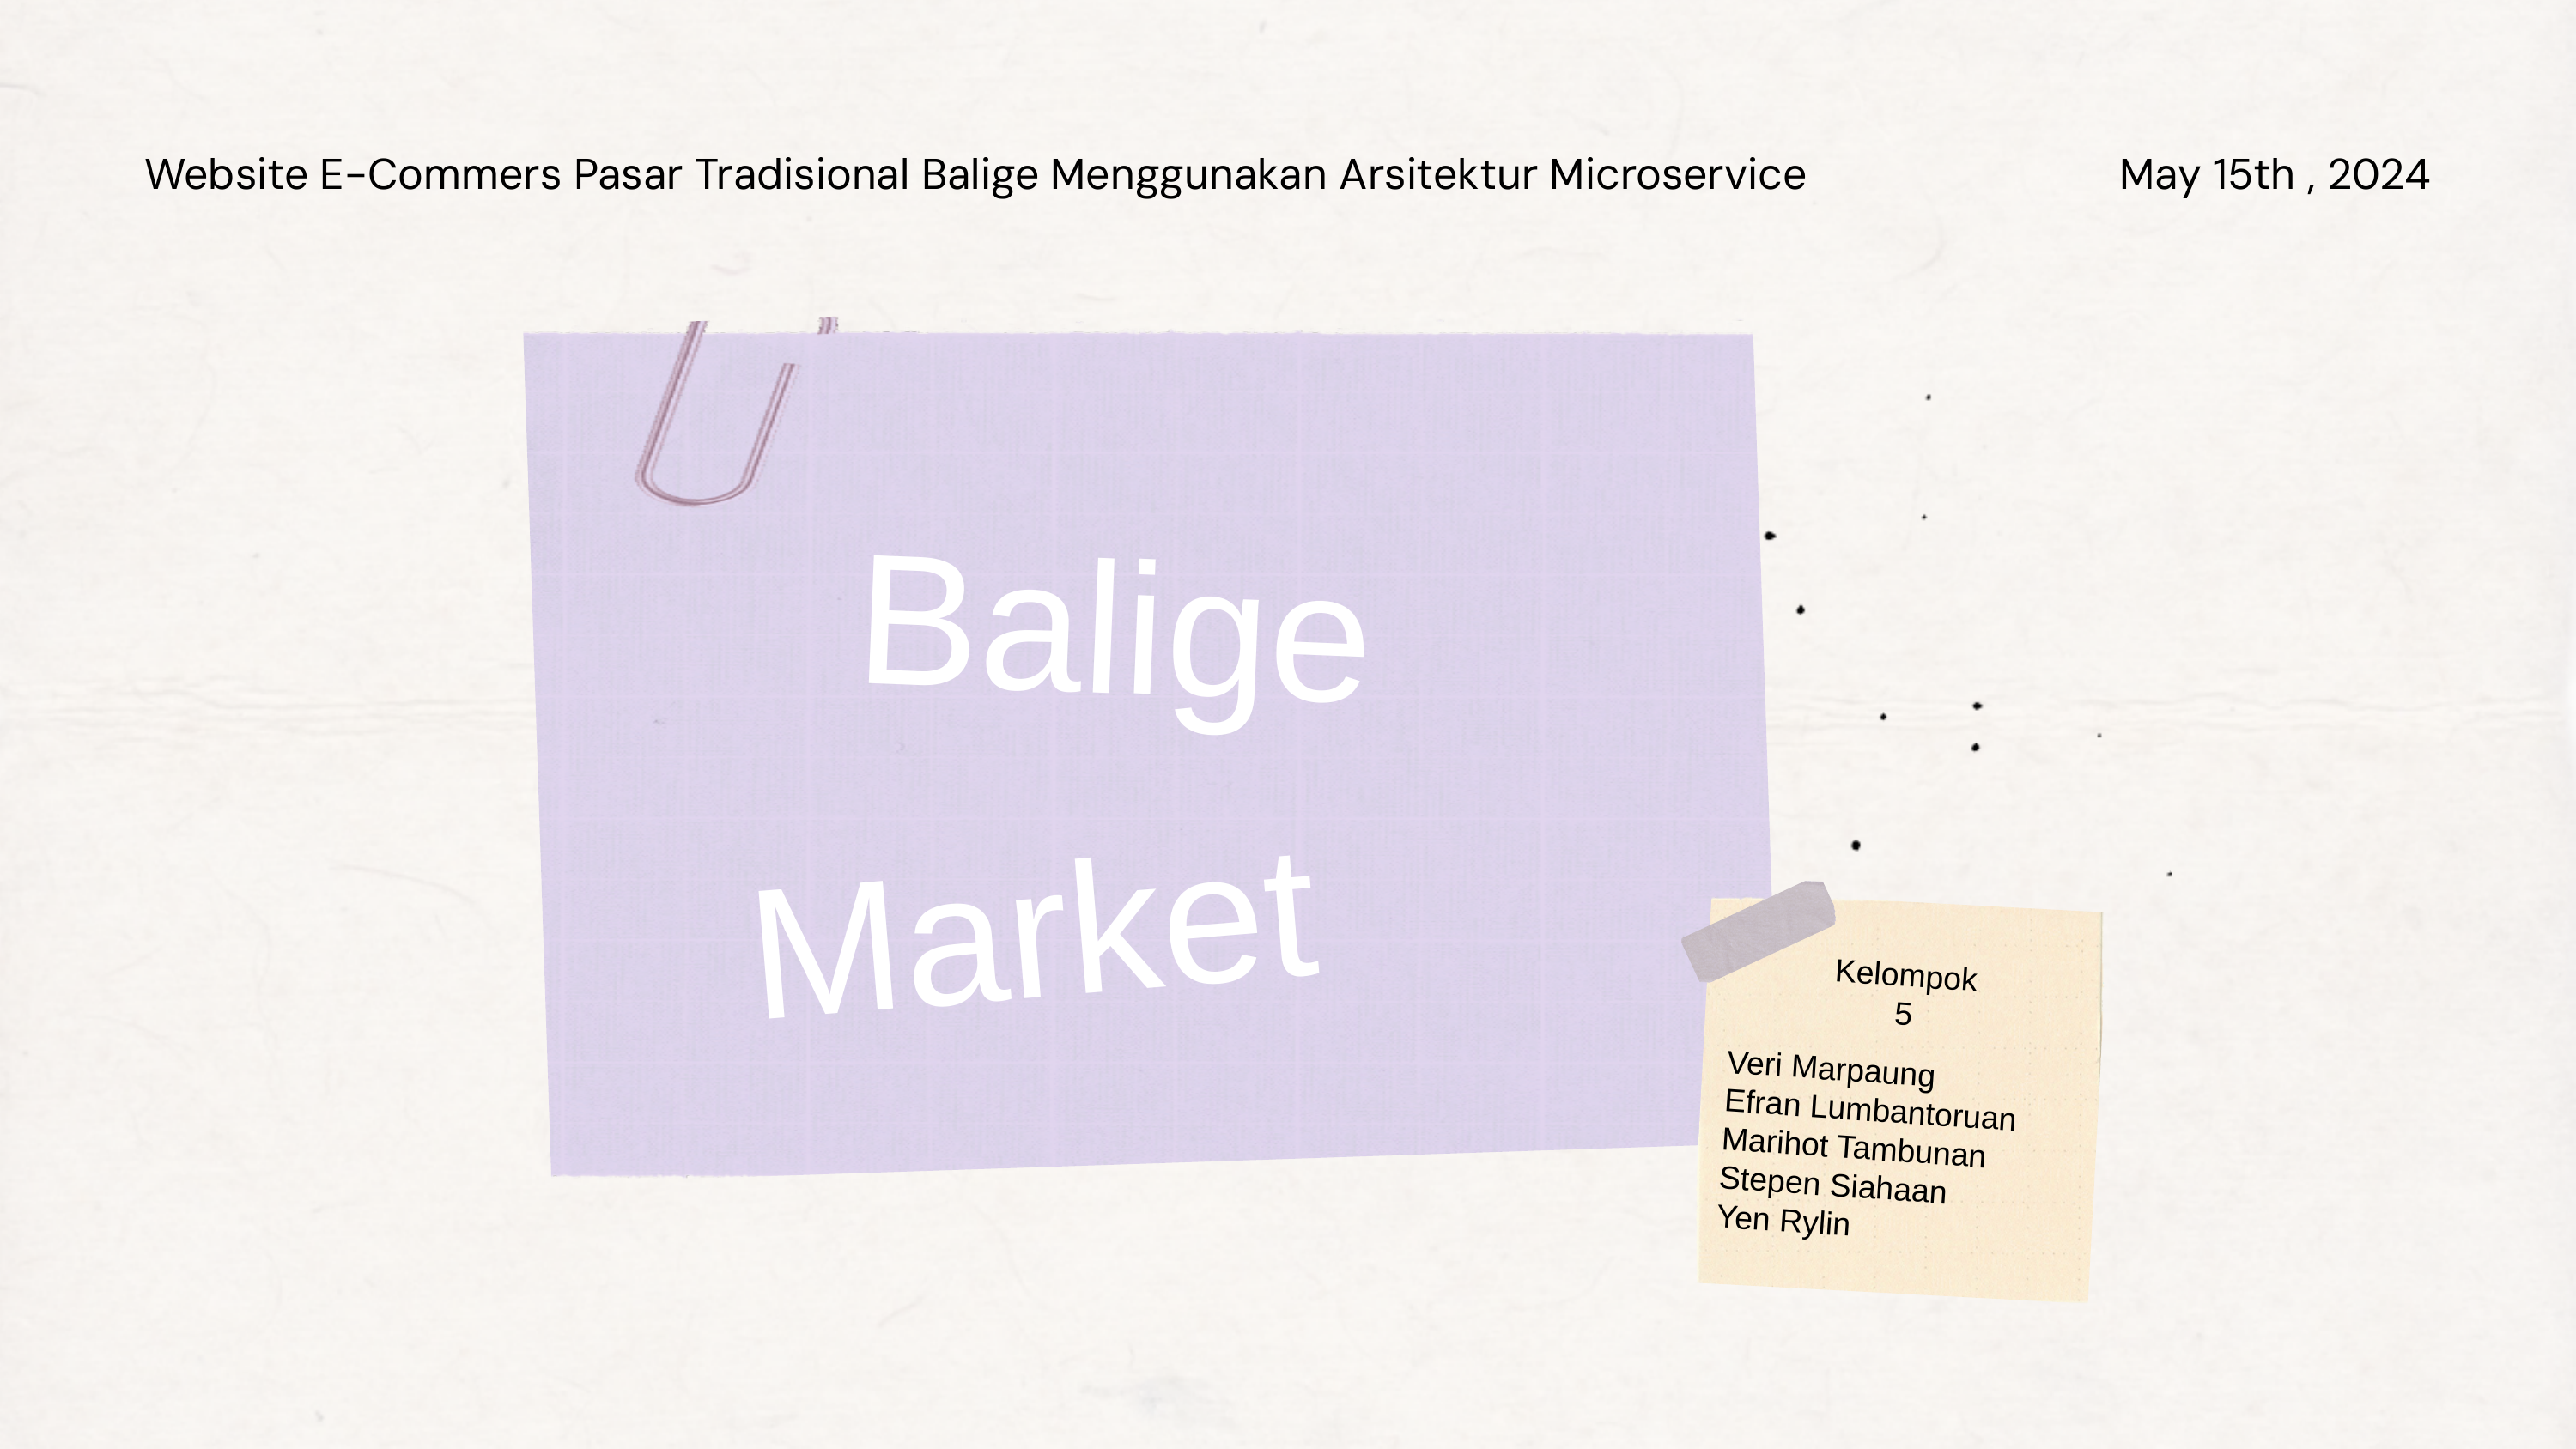

Website E-Commers Pasar Tradisional Balige Menggunakan Arsitektur Microservice
May 15th , 2024

Balige
Market

Kelompok
5
Veri Marpaung
Efran Lumbantoruan
Marihot Tambunan
Stepen Siahaan
Yen Rylin